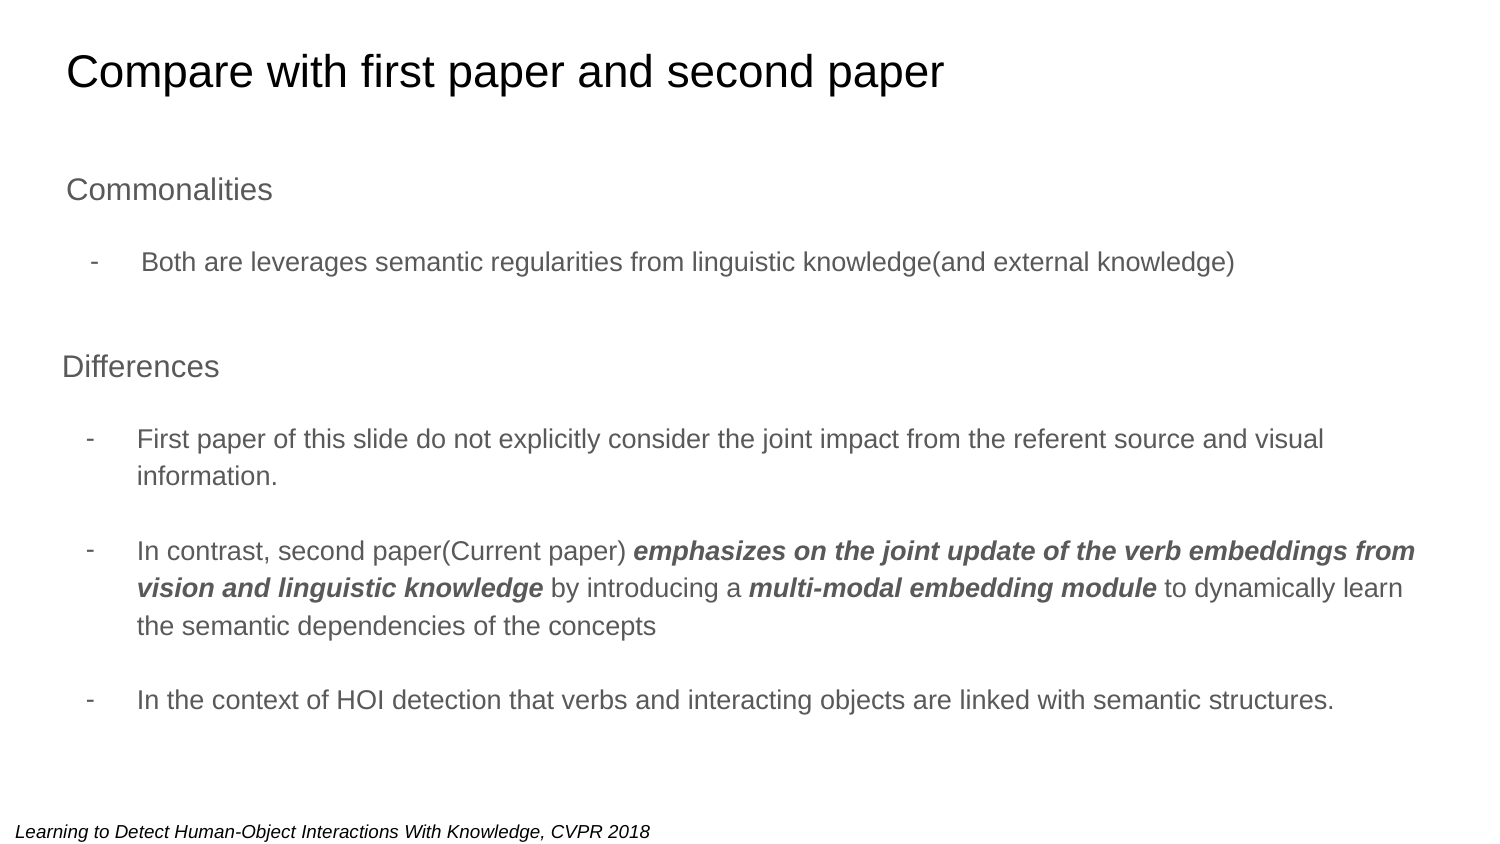

# Compare with first paper and second paper
Commonalities
Both are leverages semantic regularities from linguistic knowledge(and external knowledge)
Differences
First paper of this slide do not explicitly consider the joint impact from the referent source and visual information.
In contrast, second paper(Current paper) emphasizes on the joint update of the verb embeddings from vision and linguistic knowledge by introducing a multi-modal embedding module to dynamically learn the semantic dependencies of the concepts
In the context of HOI detection that verbs and interacting objects are linked with semantic structures.